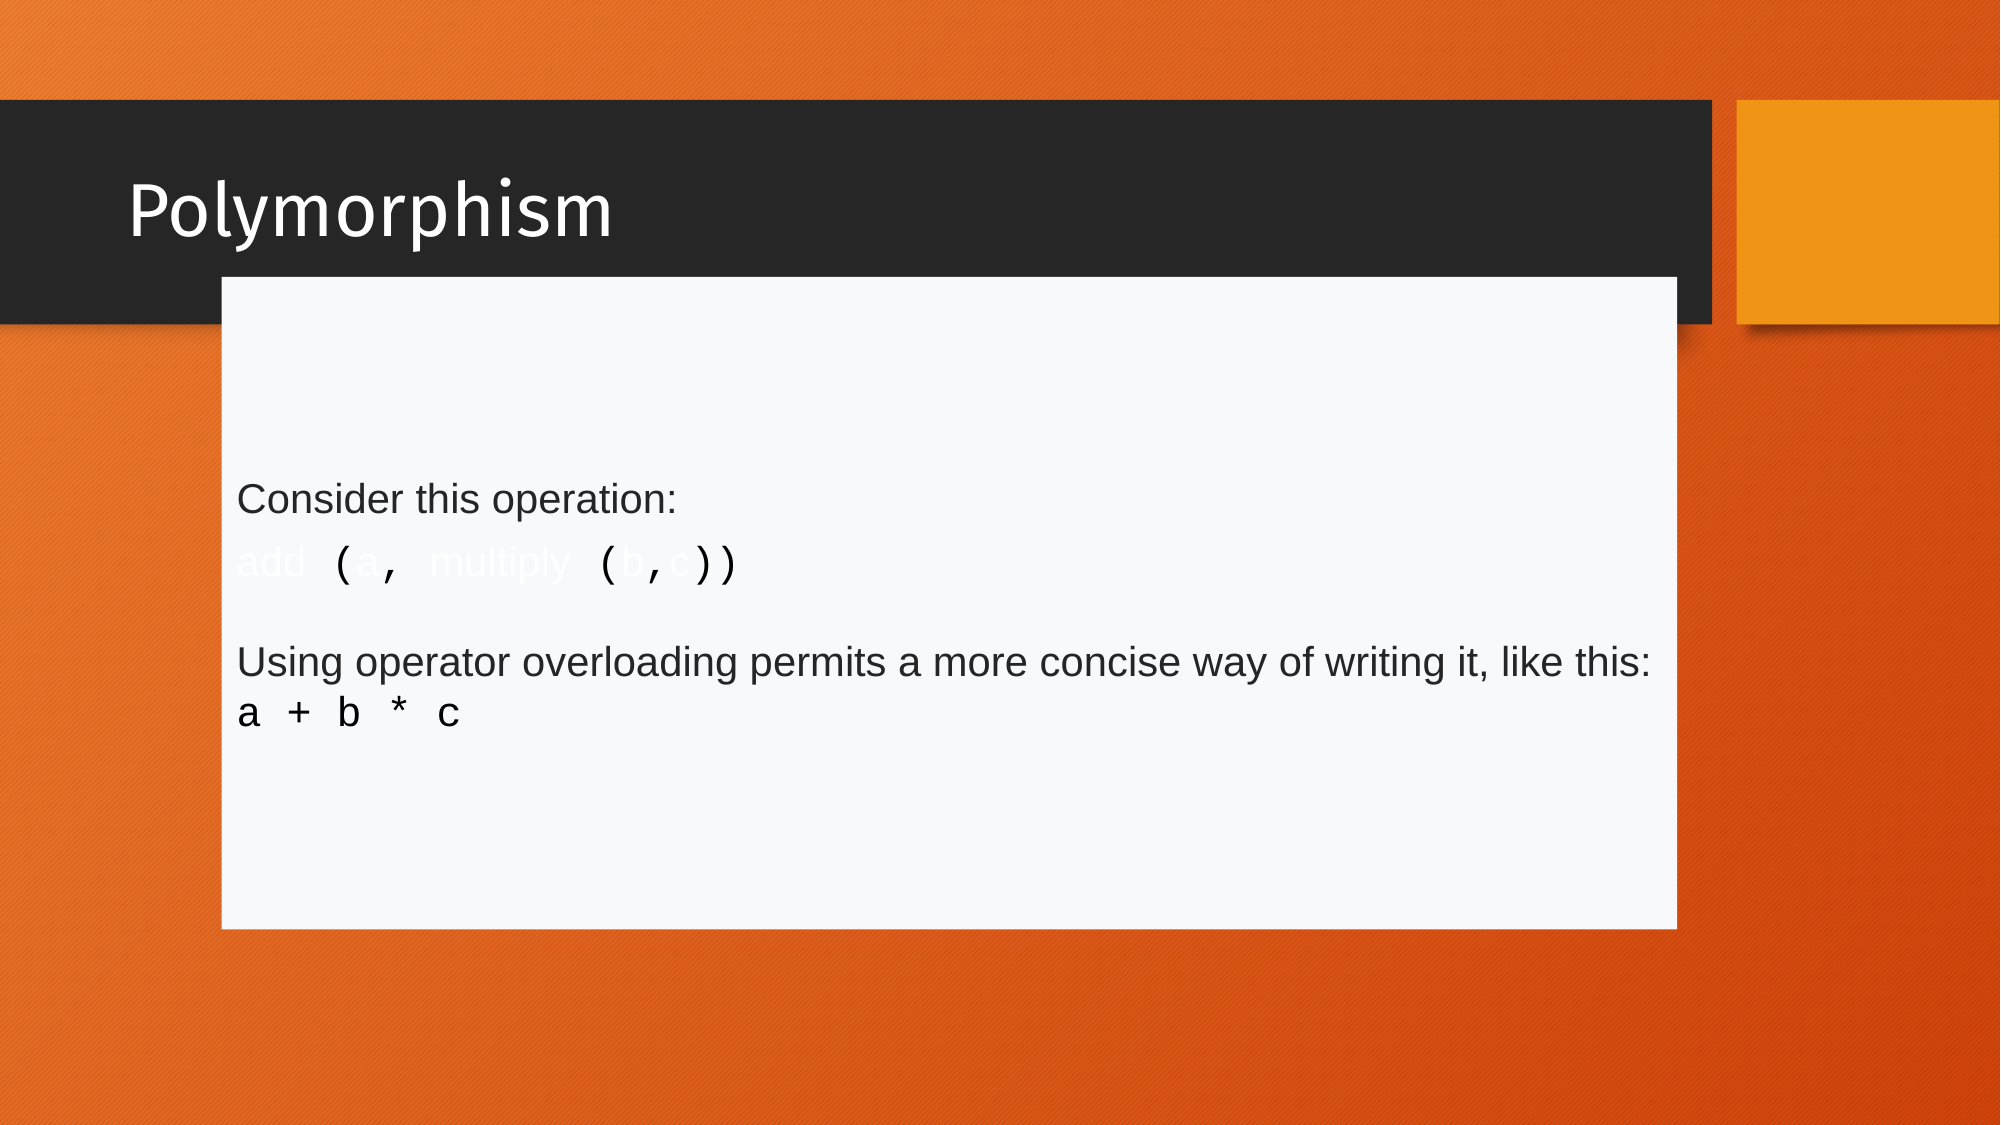

# Polymorphism
Consider this operation:
add (a, multiply (b,c))
Using operator overloading permits a more concise way of writing it, like this:
a + b * c